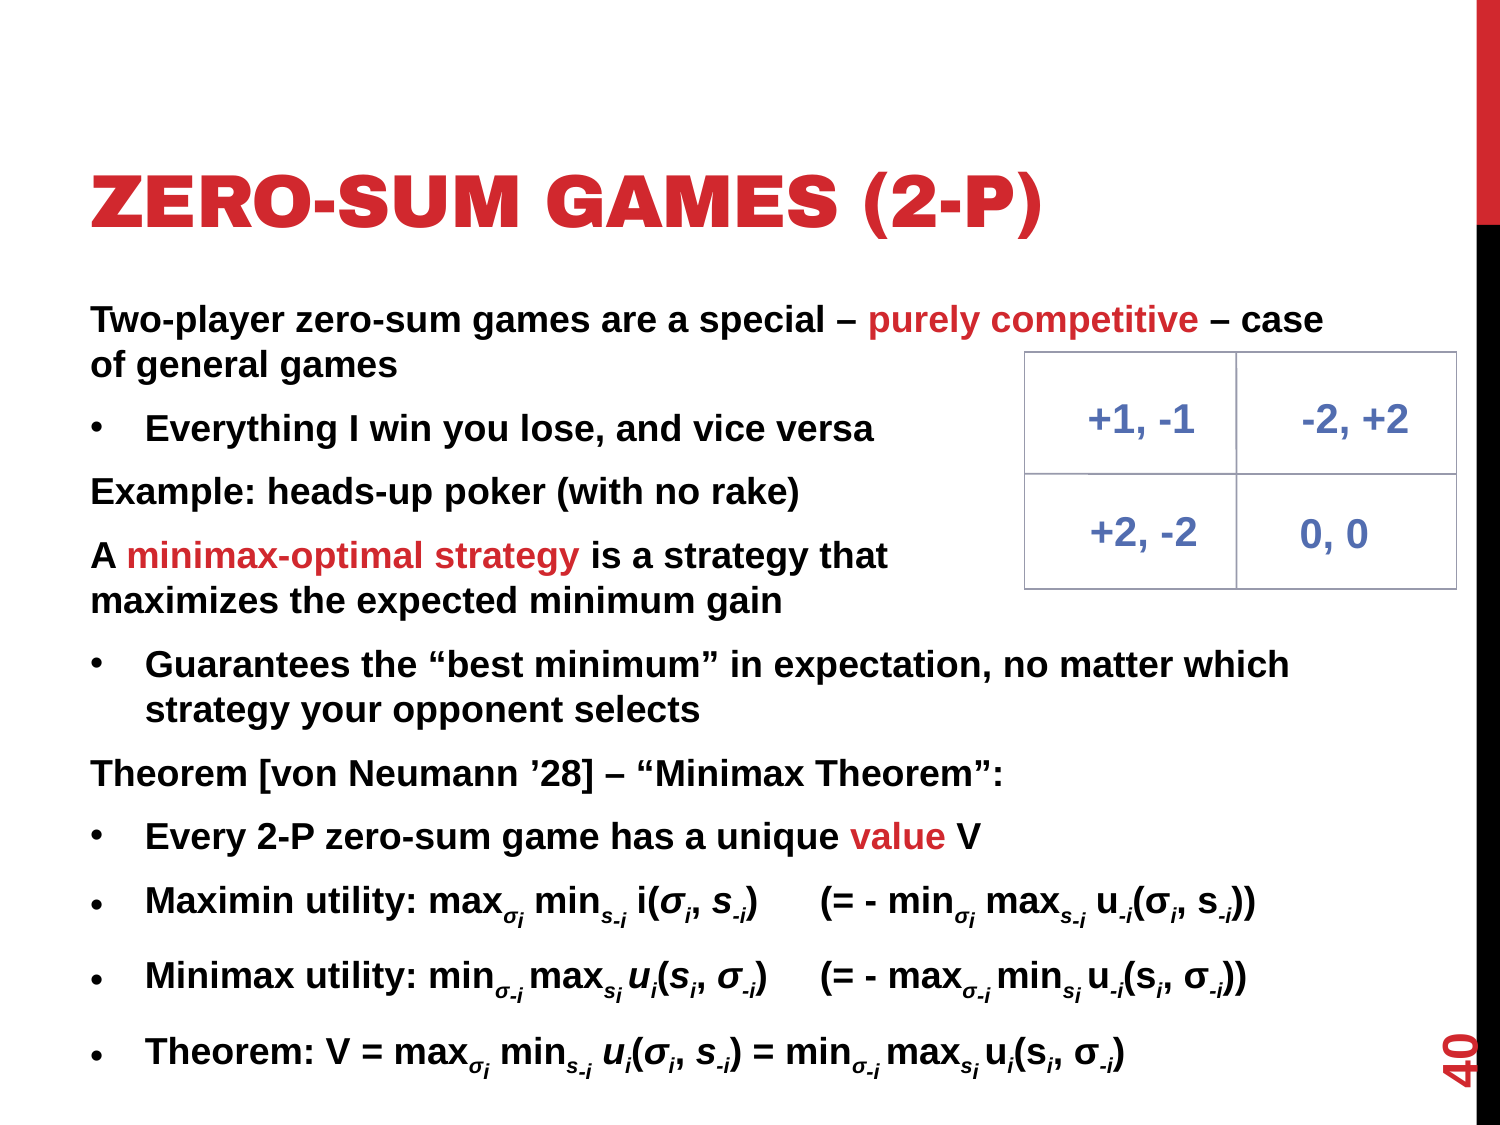

# Zero-Sum Games (2-P)
Two-player zero-sum games are a special – purely competitive – case of general games
Everything I win you lose, and vice versa
Example: heads-up poker (with no rake)
A minimax-optimal strategy is a strategy that
maximizes the expected minimum gain
Guarantees the “best minimum” in expectation, no matter which strategy your opponent selects
Theorem [von Neumann ’28] – “Minimax Theorem”:
Every 2-P zero-sum game has a unique value V
Maximin utility: maxσi mins-i i(σi, s-i)	(= - minσi maxs-i u-i(σi, s-i))
Minimax utility: minσ-i maxsi ui(si, σ-i)	(= - maxσ-i minsi u-i(si, σ-i))
Theorem: V = maxσi mins-i ui(σi, s-i) = minσ-i maxsi ui(si, σ-i)

+1, -1
-2, +2

+2, -2
0, 0
40